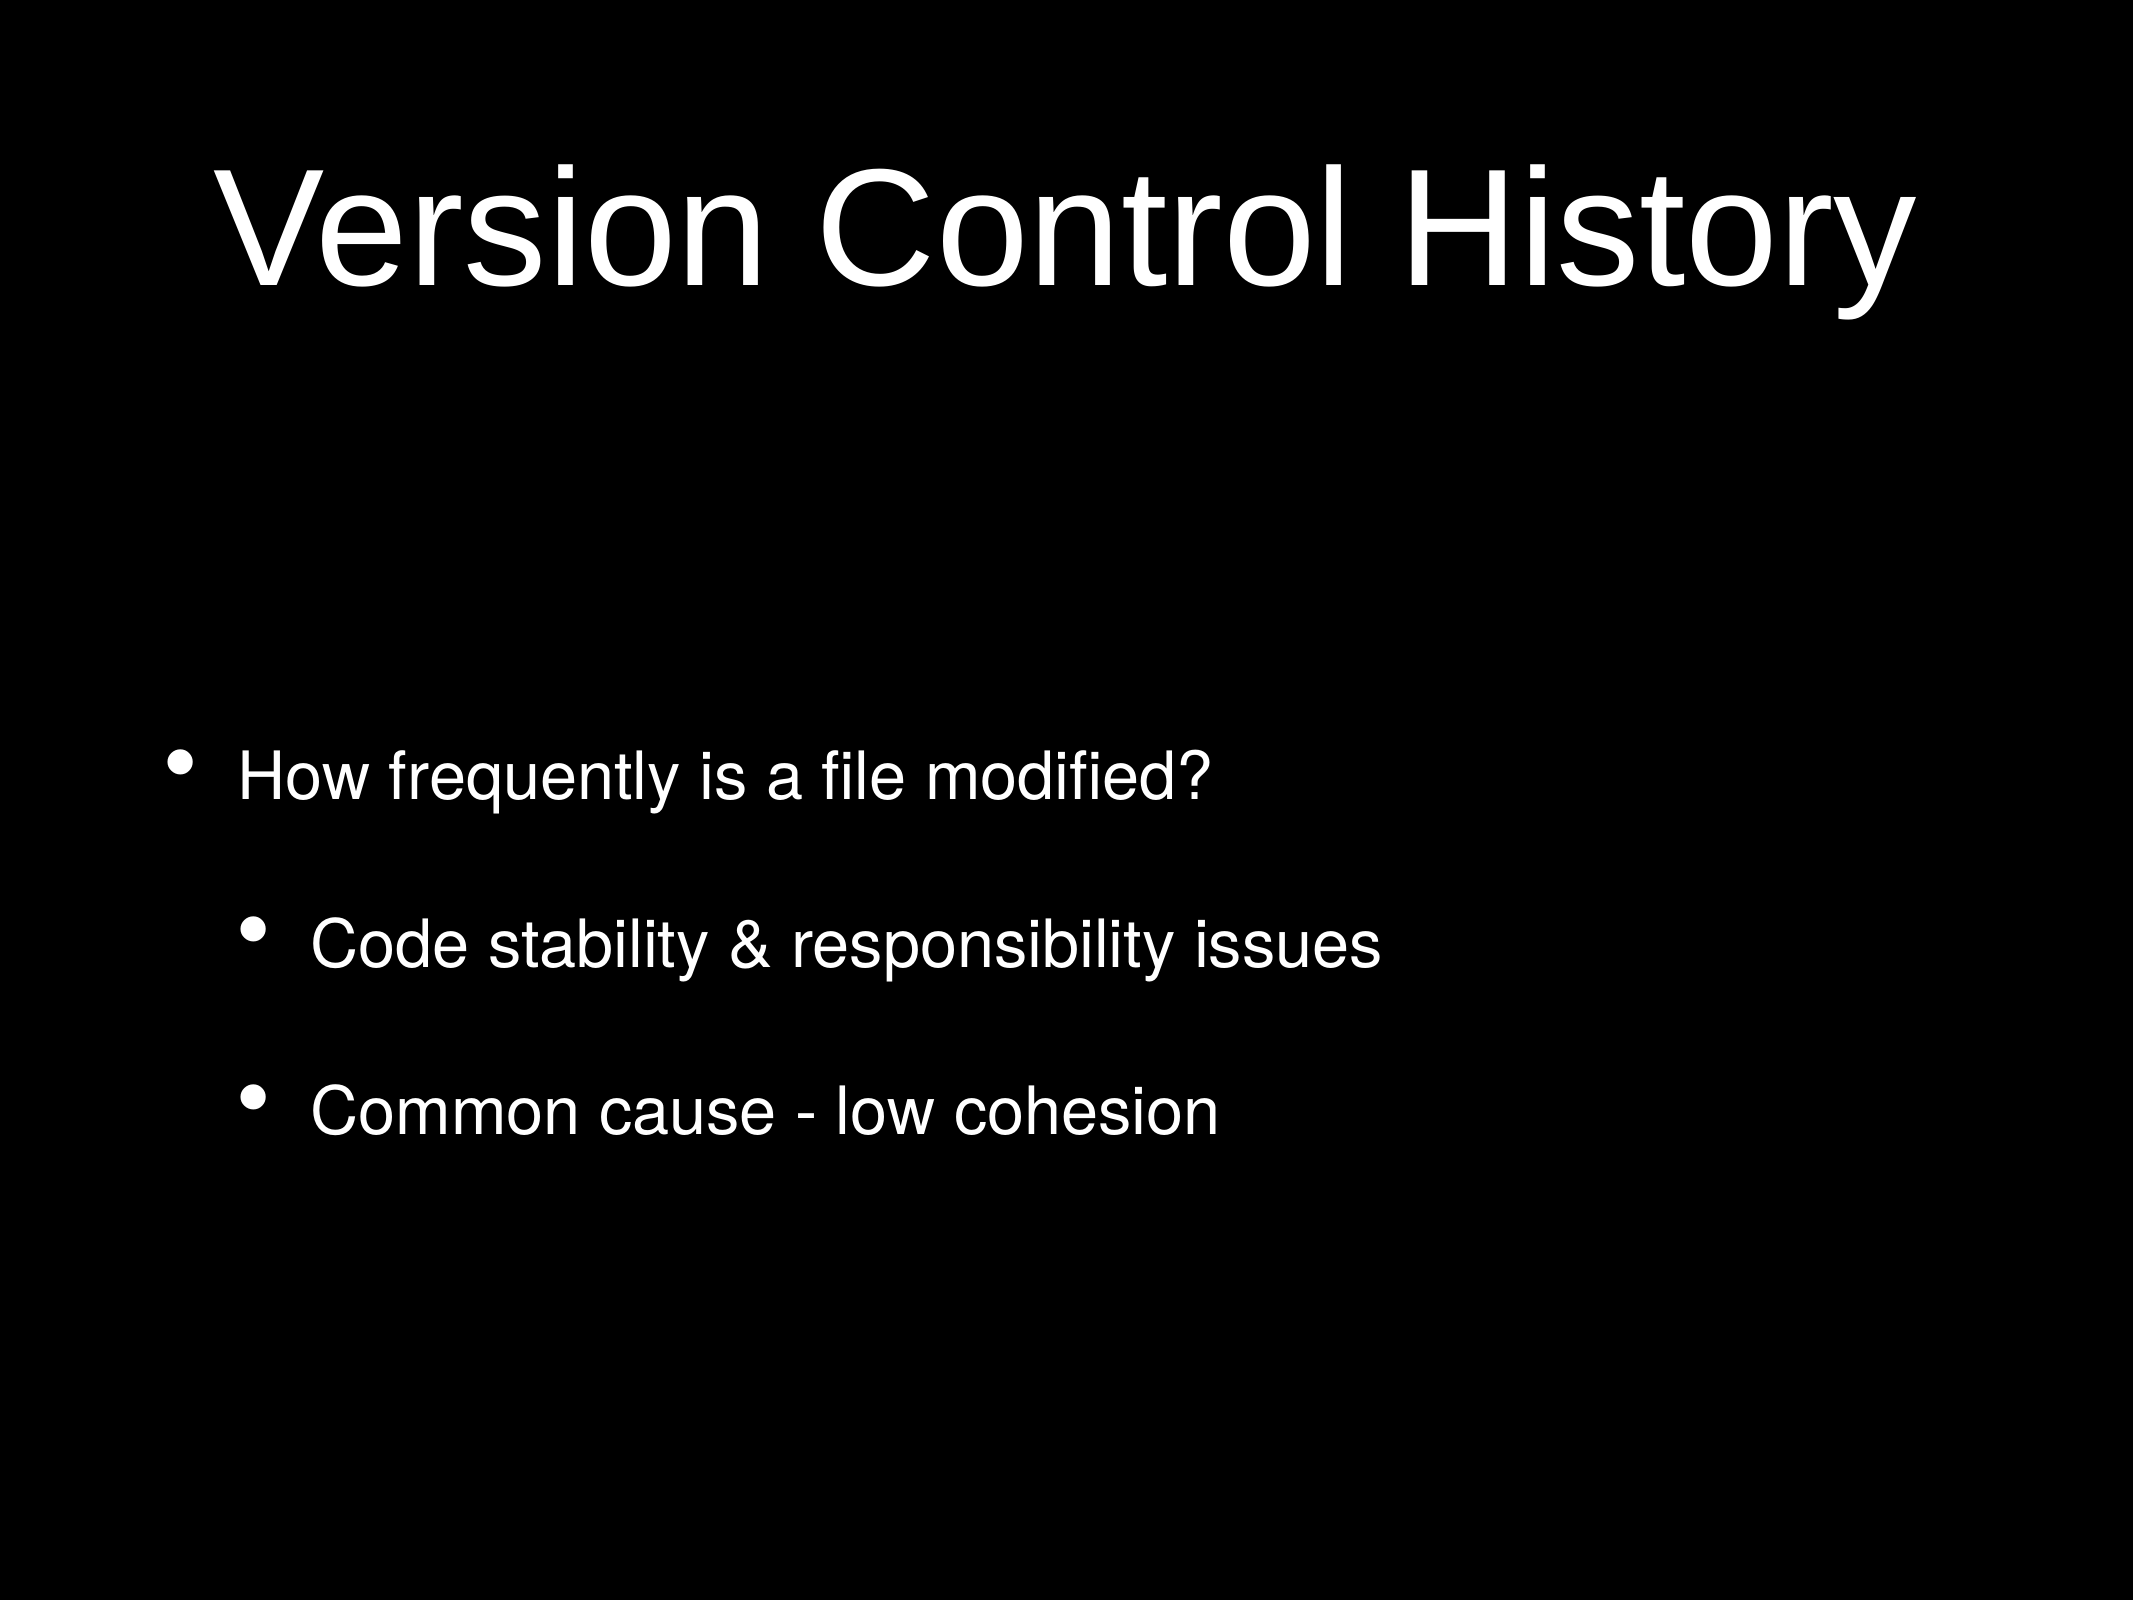

# Version Control History
How frequently is a file modified?
Code stability & responsibility issues
Common cause - low cohesion